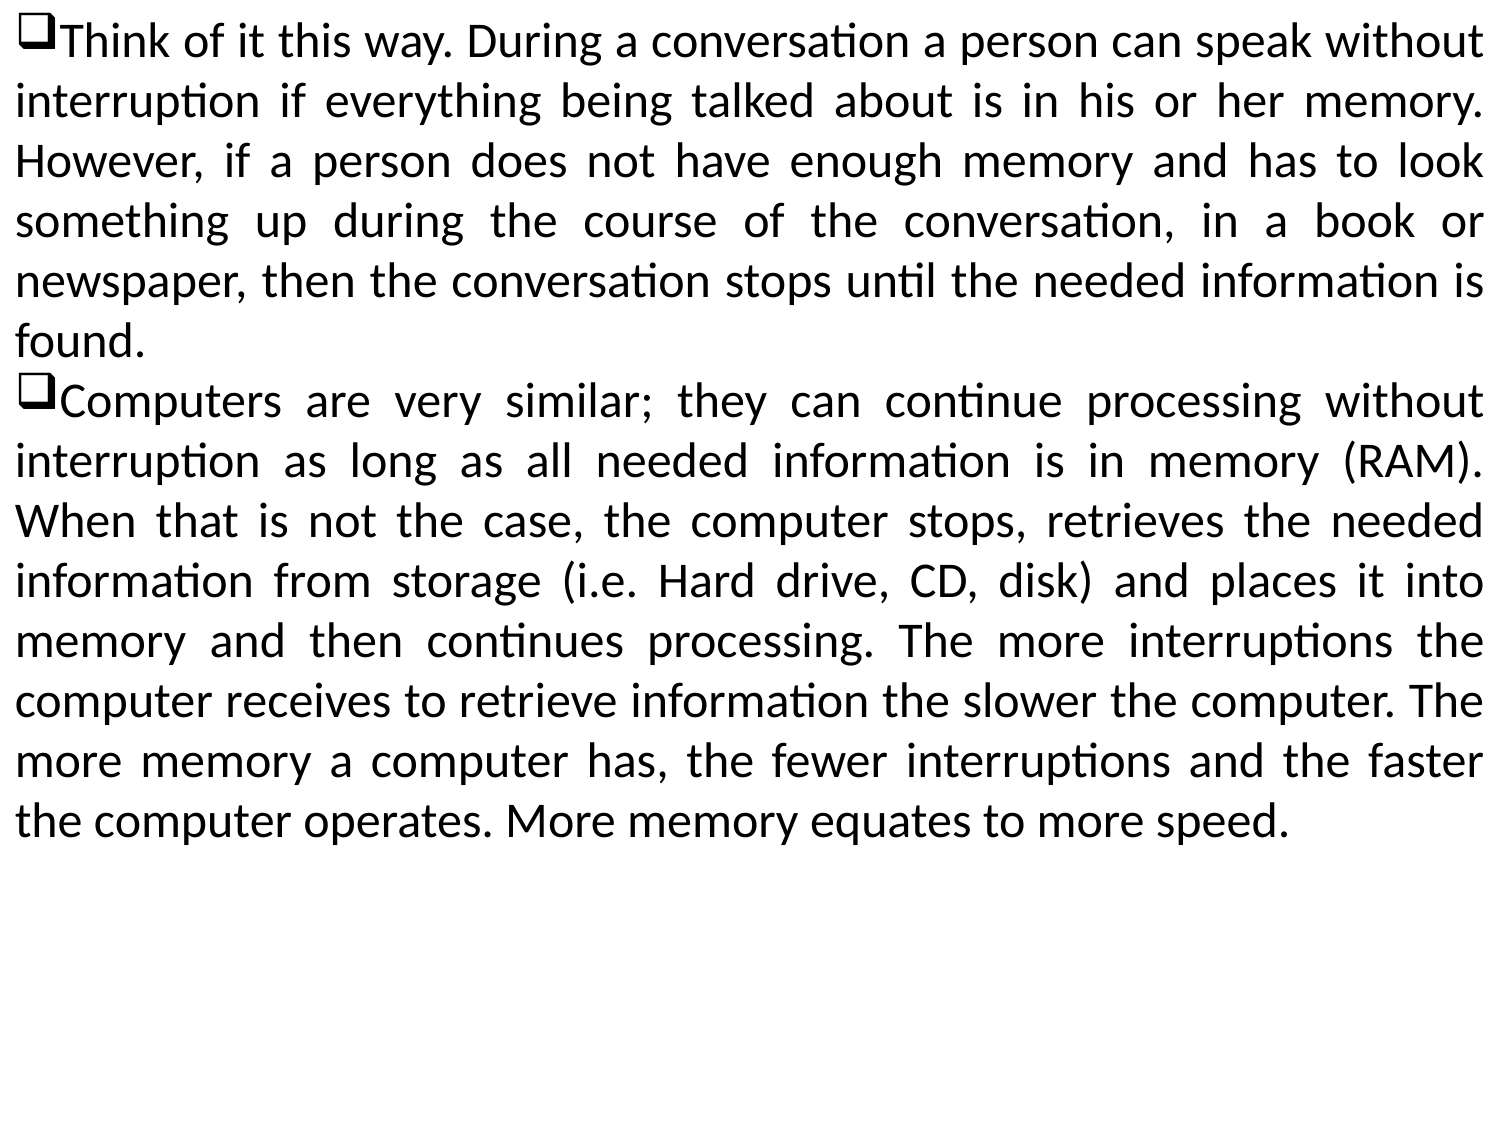

Think of it this way. During a conversation a person can speak without interruption if everything being talked about is in his or her memory. However, if a person does not have enough memory and has to look something up during the course of the conversation, in a book or newspaper, then the conversation stops until the needed information is found.
Computers are very similar; they can continue processing without interruption as long as all needed information is in memory (RAM). When that is not the case, the computer stops, retrieves the needed information from storage (i.e. Hard drive, CD, disk) and places it into memory and then continues processing. The more interruptions the computer receives to retrieve information the slower the computer. The more memory a computer has, the fewer interruptions and the faster the computer operates. More memory equates to more speed.